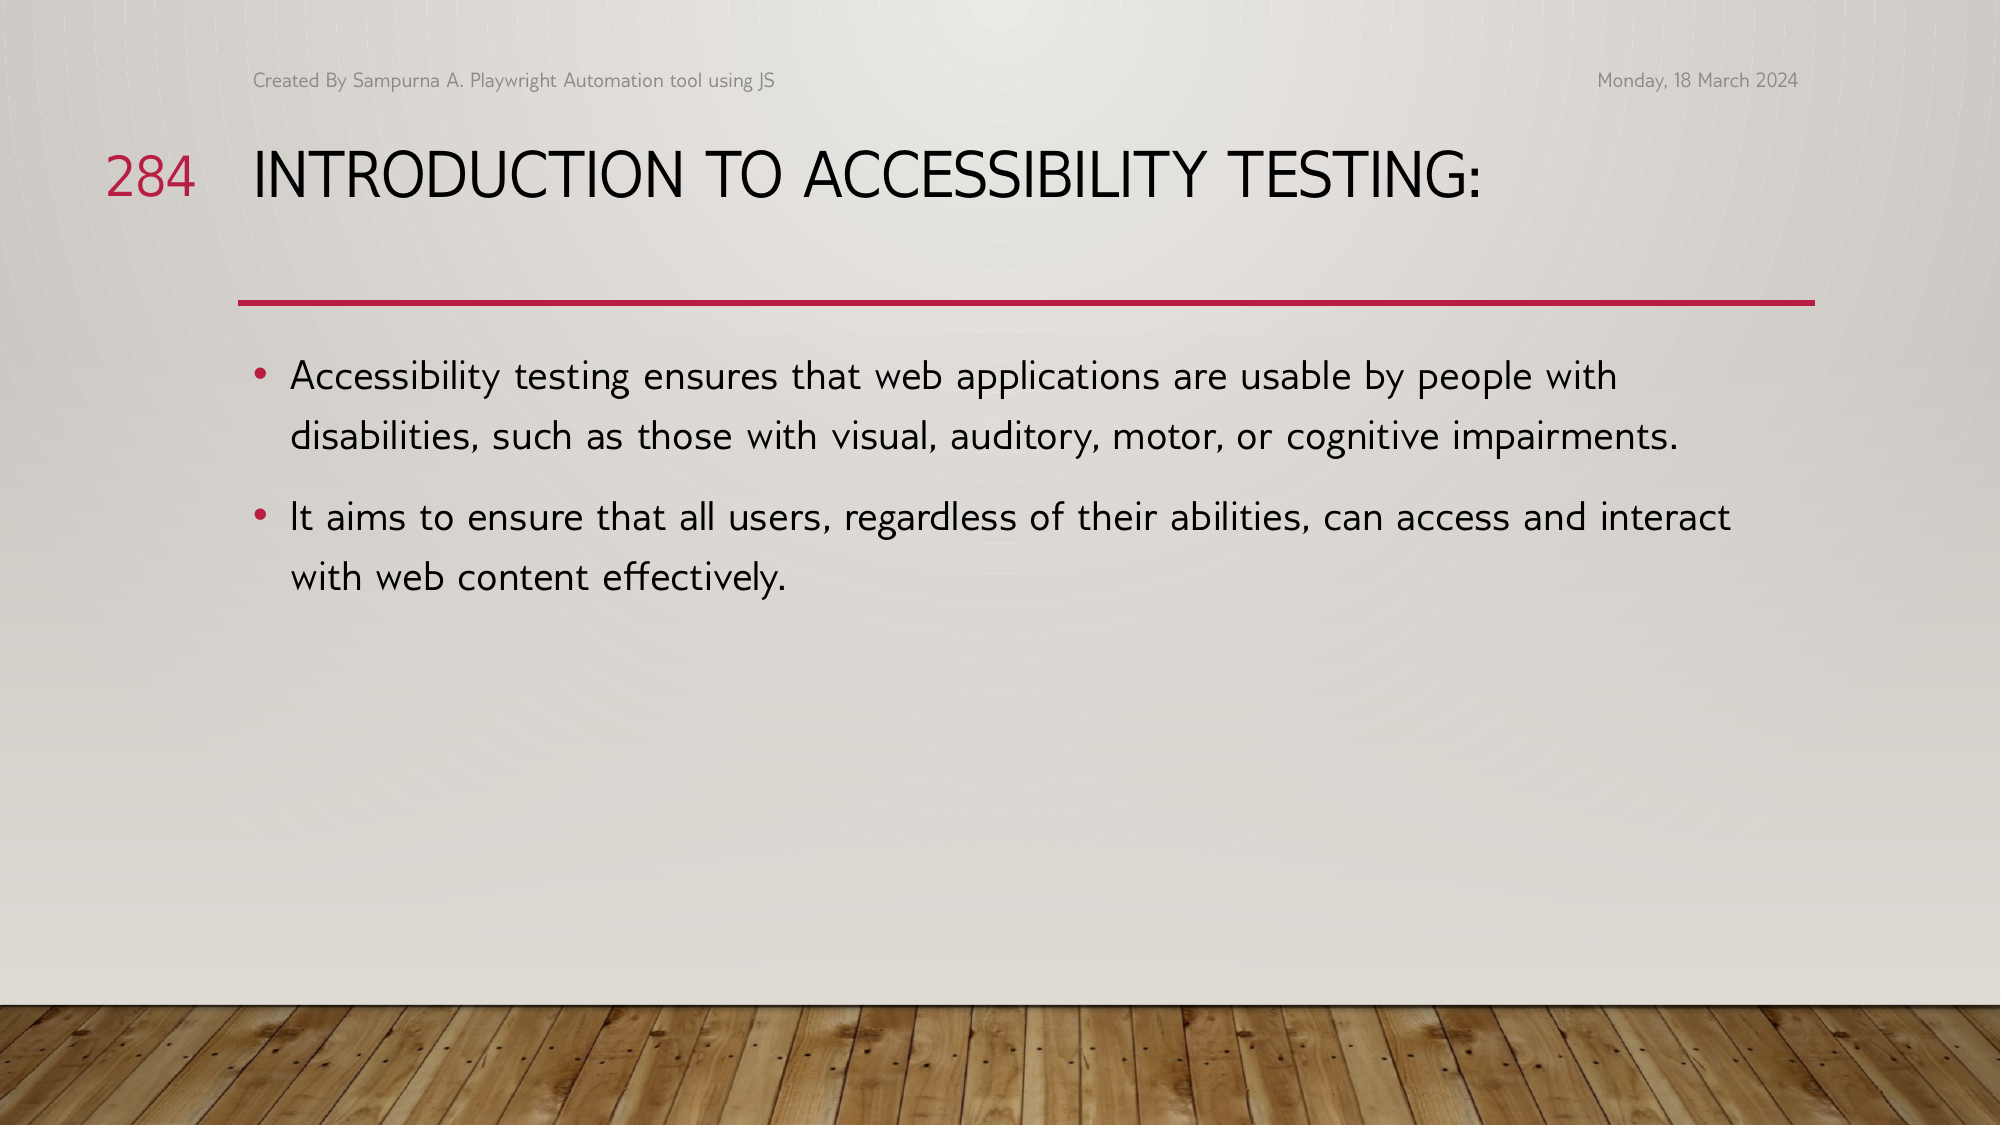

Created By Sampurna A. Playwright Automation tool using JS
Monday, 18 March 2024
284
# Introduction to Accessibility Testing:
Accessibility testing ensures that web applications are usable by people with disabilities, such as those with visual, auditory, motor, or cognitive impairments.
It aims to ensure that all users, regardless of their abilities, can access and interact with web content effectively.